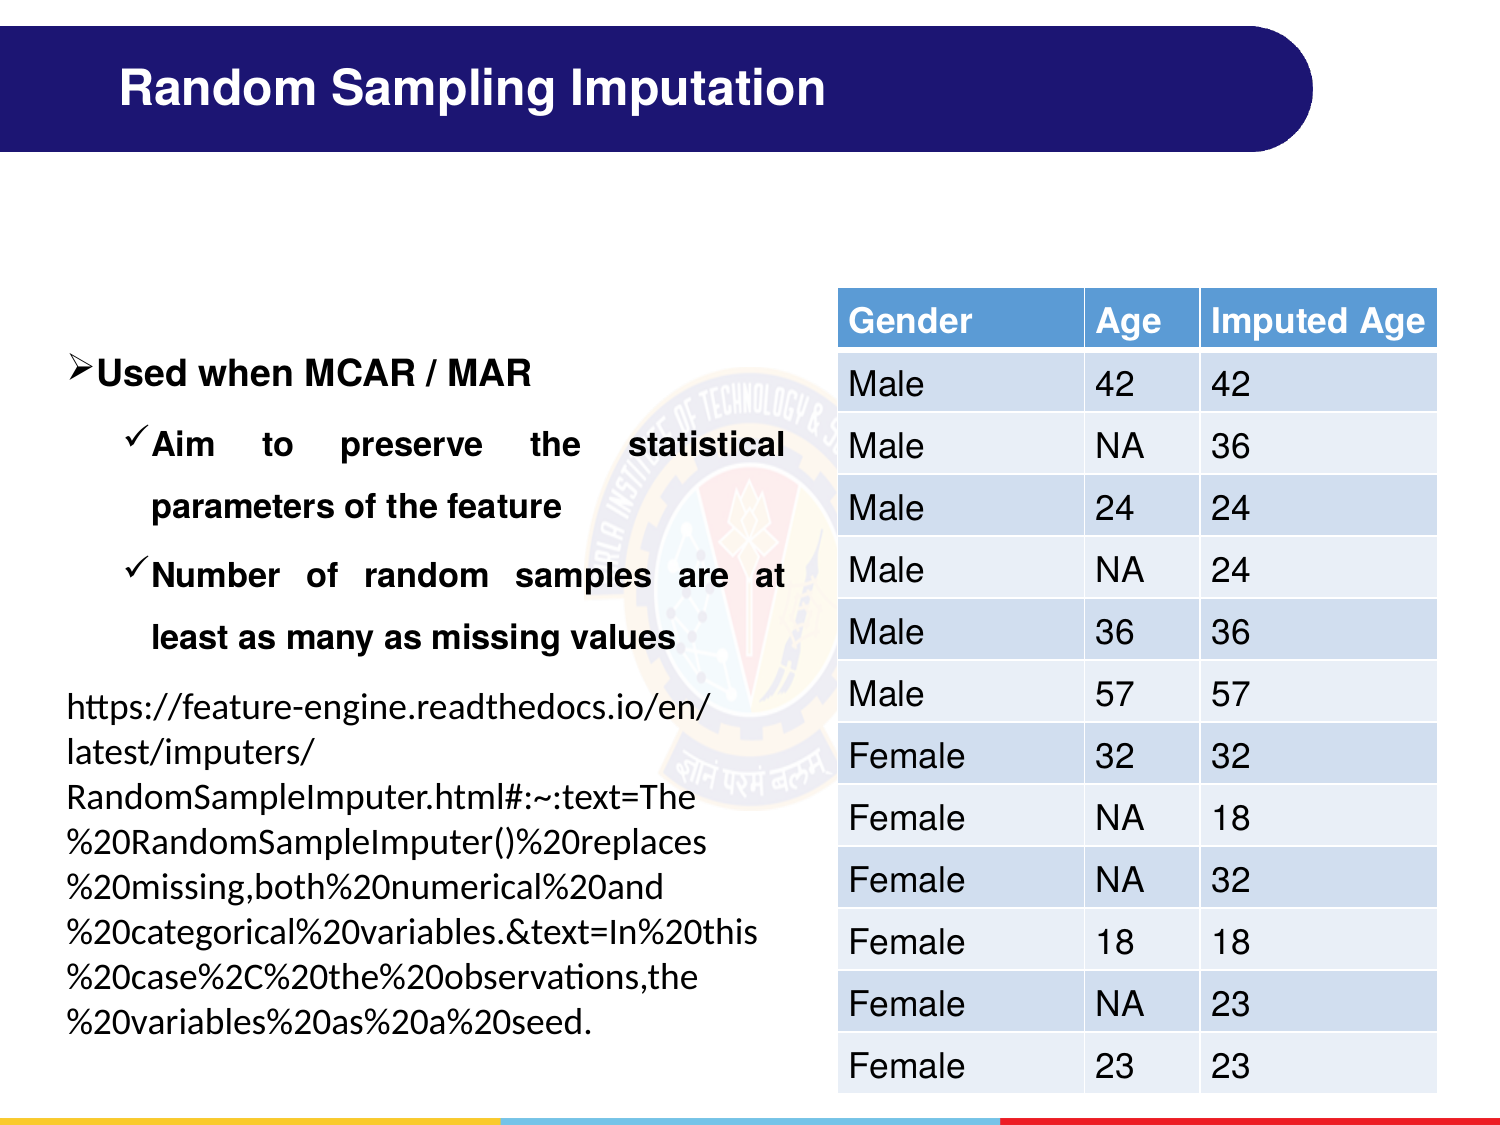

# Random Sampling Imputation
| Gender | Age | Imputed Age |
| --- | --- | --- |
| Male | 42 | 42 |
| Male | NA | 36 |
| Male | 24 | 24 |
| Male | NA | 24 |
| Male | 36 | 36 |
| Male | 57 | 57 |
| Female | 32 | 32 |
| Female | NA | 18 |
| Female | NA | 32 |
| Female | 18 | 18 |
| Female | NA | 23 |
| Female | 23 | 23 |
Used when MCAR / MAR
Aim to preserve the statistical parameters of the feature
Number of random samples are at least as many as missing values

https://feature-engine.readthedocs.io/en/latest/imputers/RandomSampleImputer.html#:~:text=The%20RandomSampleImputer()%20replaces%20missing,both%20numerical%20and%20categorical%20variables.&text=In%20this%20case%2C%20the%20observations,the%20variables%20as%20a%20seed.